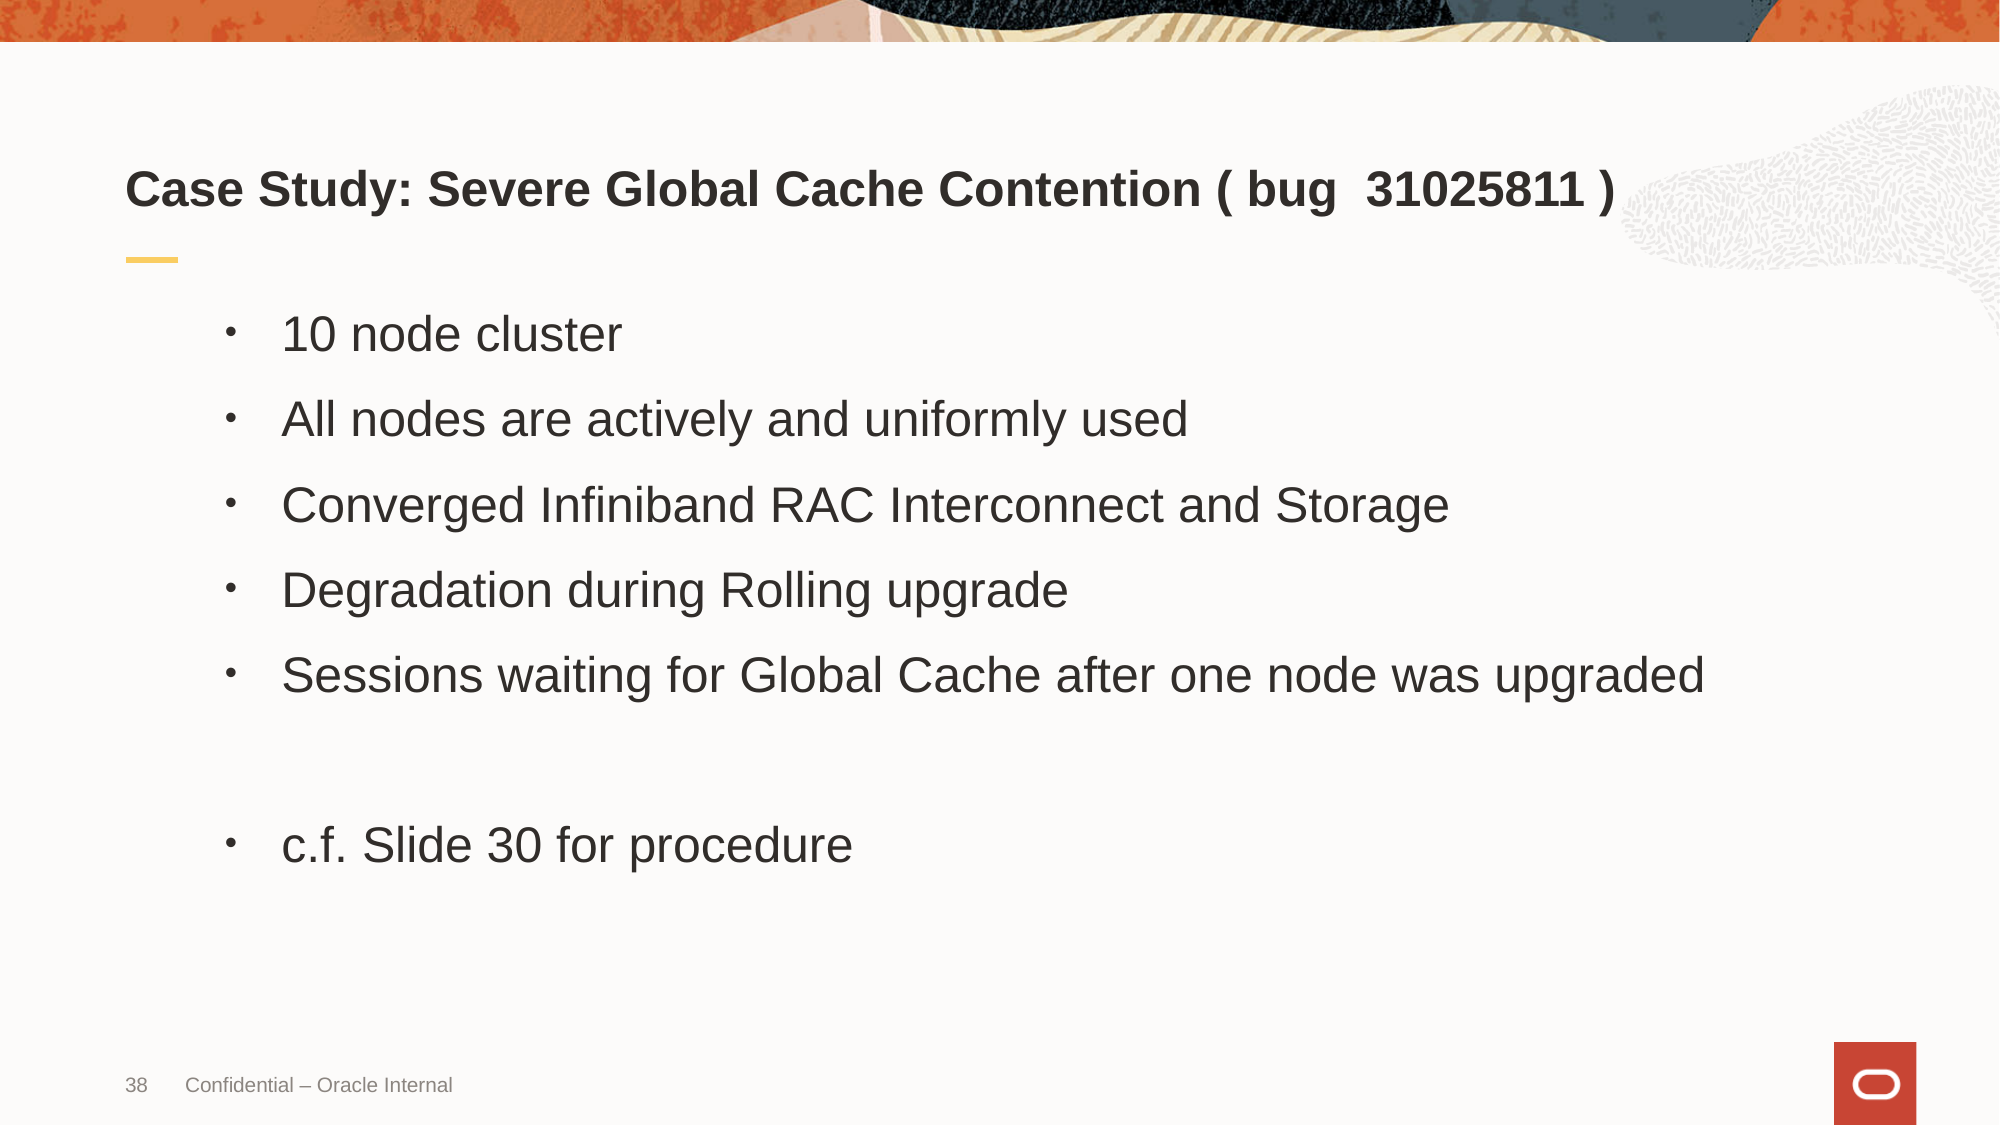

Case Study: Severe Global Cache Contention ( bug  31025811 )
10 node cluster

All nodes are actively and uniformly used

Converged Infiniband RAC Interconnect and Storage

Degradation during Rolling upgrade

Sessions waiting for Global Cache after one node was upgraded

c.f. Slide 30 for procedure
38
Confidential – Oracle Internal